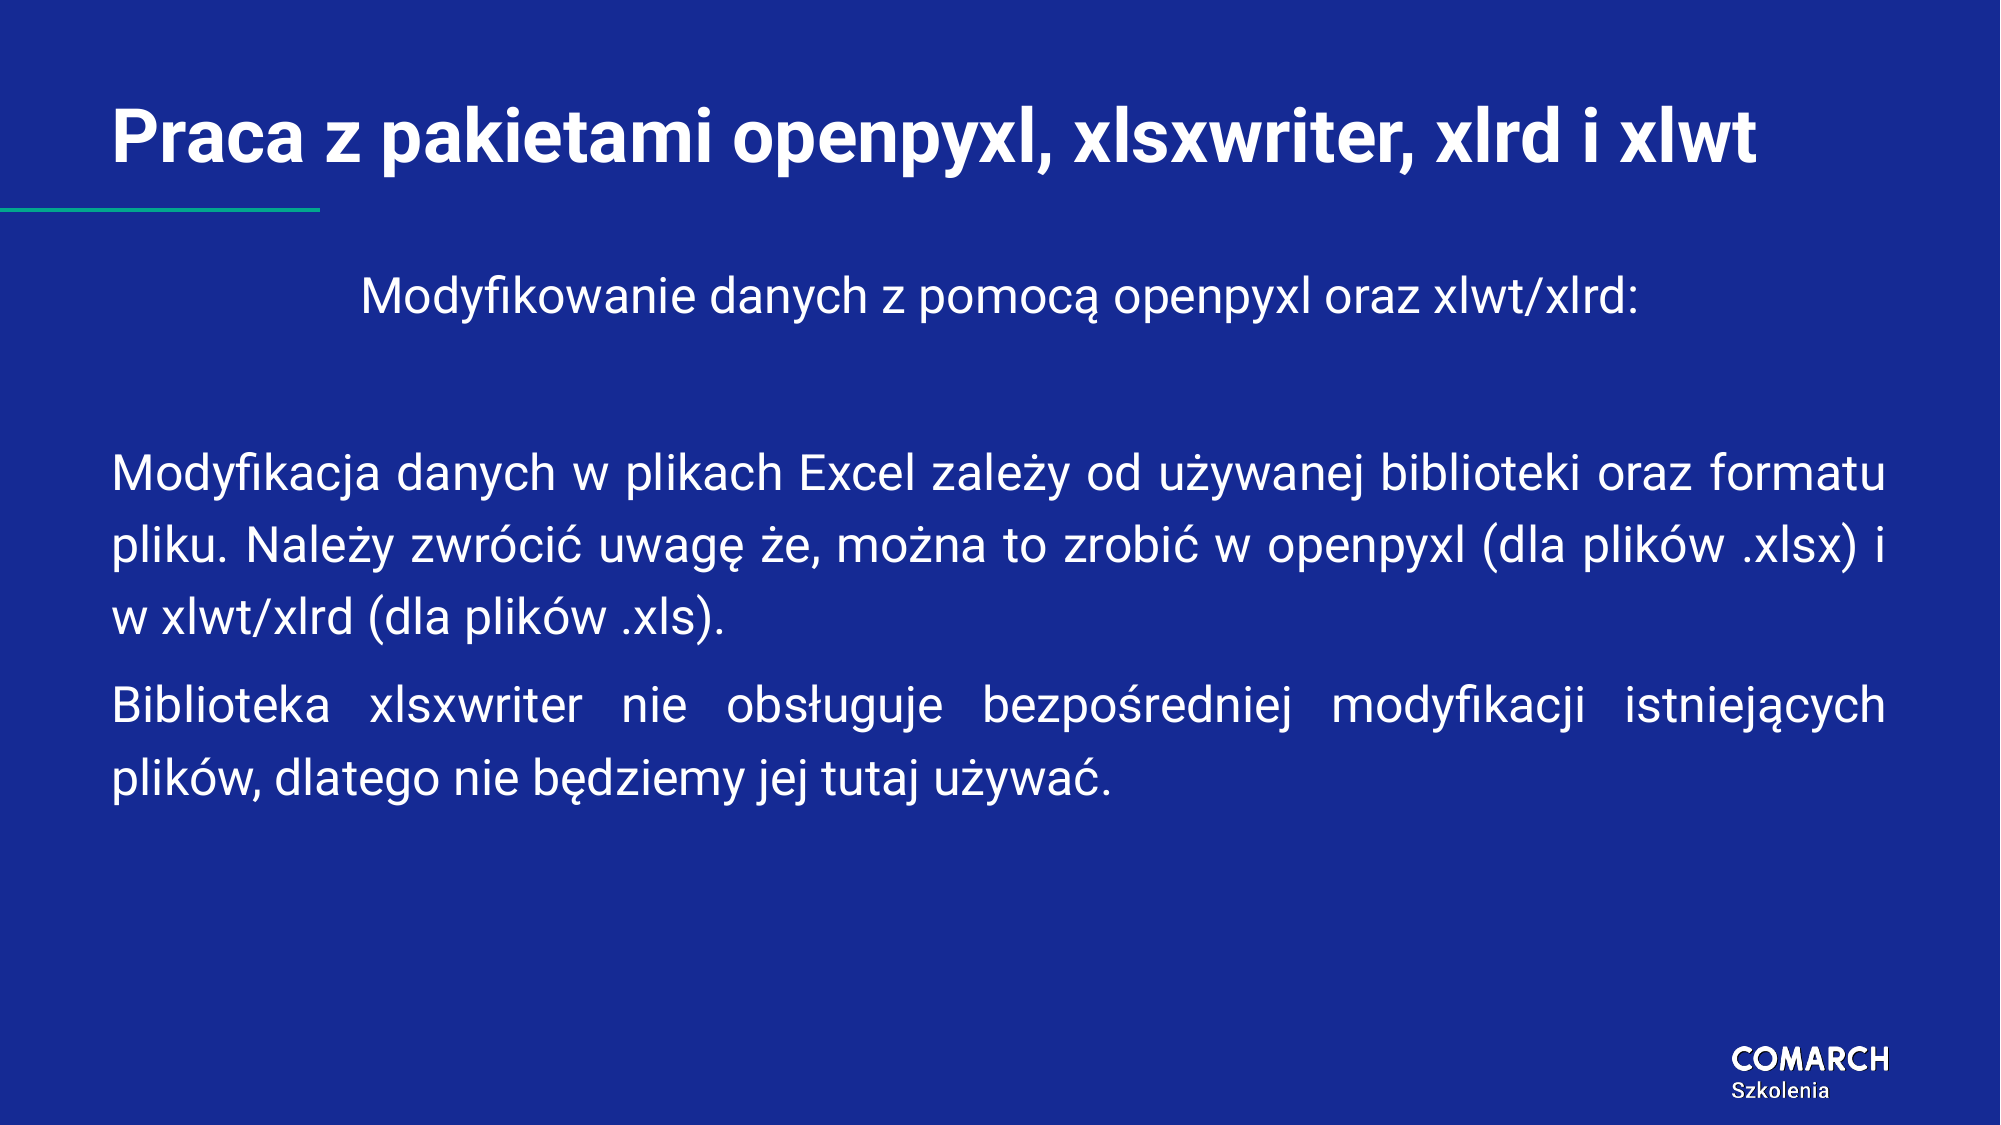

# Praca z pakietami openpyxl, xlsxwriter, xlrd i xlwt
Modyfikowanie danych z pomocą openpyxl oraz xlwt/xlrd:

Modyfikacja danych w plikach Excel zależy od używanej biblioteki oraz formatu pliku. Należy zwrócić uwagę że, można to zrobić w openpyxl (dla plików .xlsx) i w xlwt/xlrd (dla plików .xls).
Biblioteka xlsxwriter nie obsługuje bezpośredniej modyfikacji istniejących plików, dlatego nie będziemy jej tutaj używać.